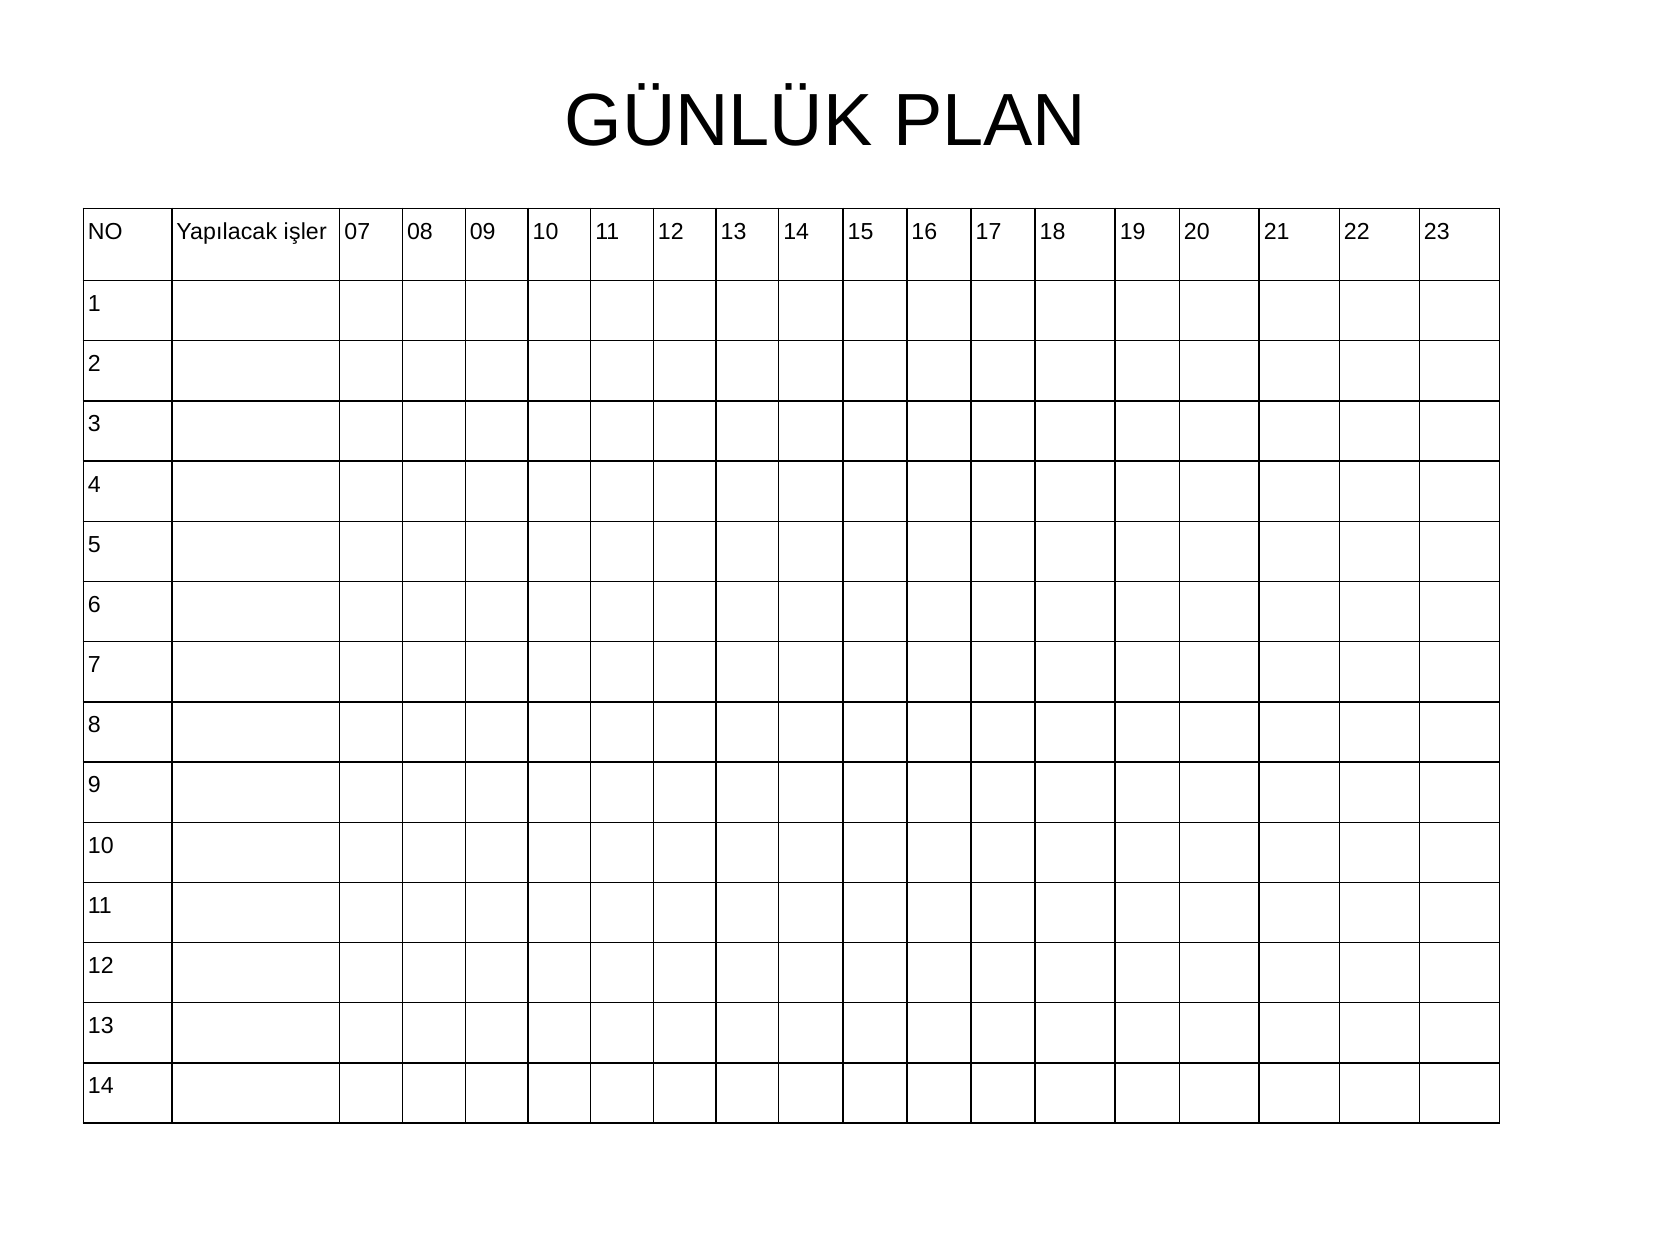

# GÜNLÜK PLAN
| NO | Yapılacak işler | 07 | 08 | 09 | 10 | 11 | 12 | 13 | 14 | 15 | 16 | 17 | 18 | 19 | 20 | 21 | 22 | 23 |
| --- | --- | --- | --- | --- | --- | --- | --- | --- | --- | --- | --- | --- | --- | --- | --- | --- | --- | --- |
| 1 |  |  |  |  |  |  |  |  |  |  |  |  |  |  |  |  |  |  |
| 2 |  |  |  |  |  |  |  |  |  |  |  |  |  |  |  |  |  |  |
| 3 |  |  |  |  |  |  |  |  |  |  |  |  |  |  |  |  |  |  |
| 4 |  |  |  |  |  |  |  |  |  |  |  |  |  |  |  |  |  |  |
| 5 |  |  |  |  |  |  |  |  |  |  |  |  |  |  |  |  |  |  |
| 6 |  |  |  |  |  |  |  |  |  |  |  |  |  |  |  |  |  |  |
| 7 |  |  |  |  |  |  |  |  |  |  |  |  |  |  |  |  |  |  |
| 8 |  |  |  |  |  |  |  |  |  |  |  |  |  |  |  |  |  |  |
| 9 |  |  |  |  |  |  |  |  |  |  |  |  |  |  |  |  |  |  |
| 10 |  |  |  |  |  |  |  |  |  |  |  |  |  |  |  |  |  |  |
| 11 |  |  |  |  |  |  |  |  |  |  |  |  |  |  |  |  |  |  |
| 12 |  |  |  |  |  |  |  |  |  |  |  |  |  |  |  |  |  |  |
| 13 |  |  |  |  |  |  |  |  |  |  |  |  |  |  |  |  |  |  |
| 14 |  |  |  |  |  |  |  |  |  |  |  |  |  |  |  |  |  |  |